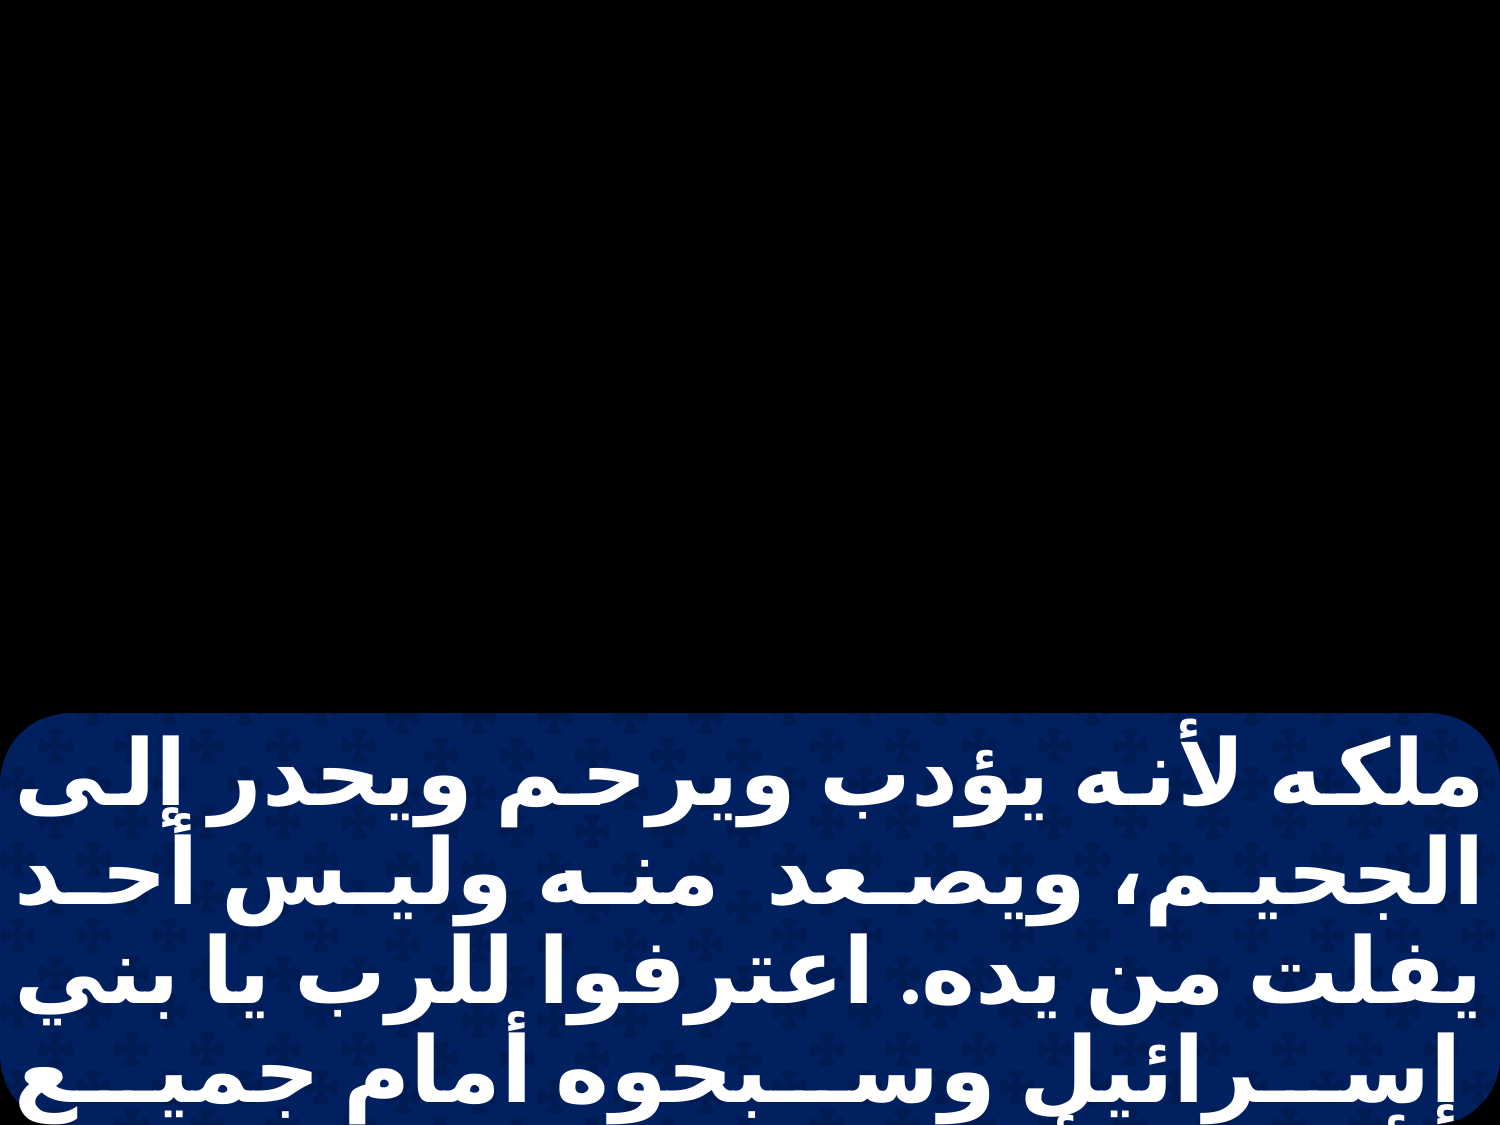

ملكه لأنه يؤدب ويرحم ويحدر إلى الجحيم، ويصعد  منه وليس أحد يفلت من يده. اعترفوا للرب يا بني  إسرائيل وسبحوه أمام جميع الأمم؛ لأنه هو فرقنا  بينهم. ارفعوه أمام كل حي، فإنه فرقكم بين الأمم